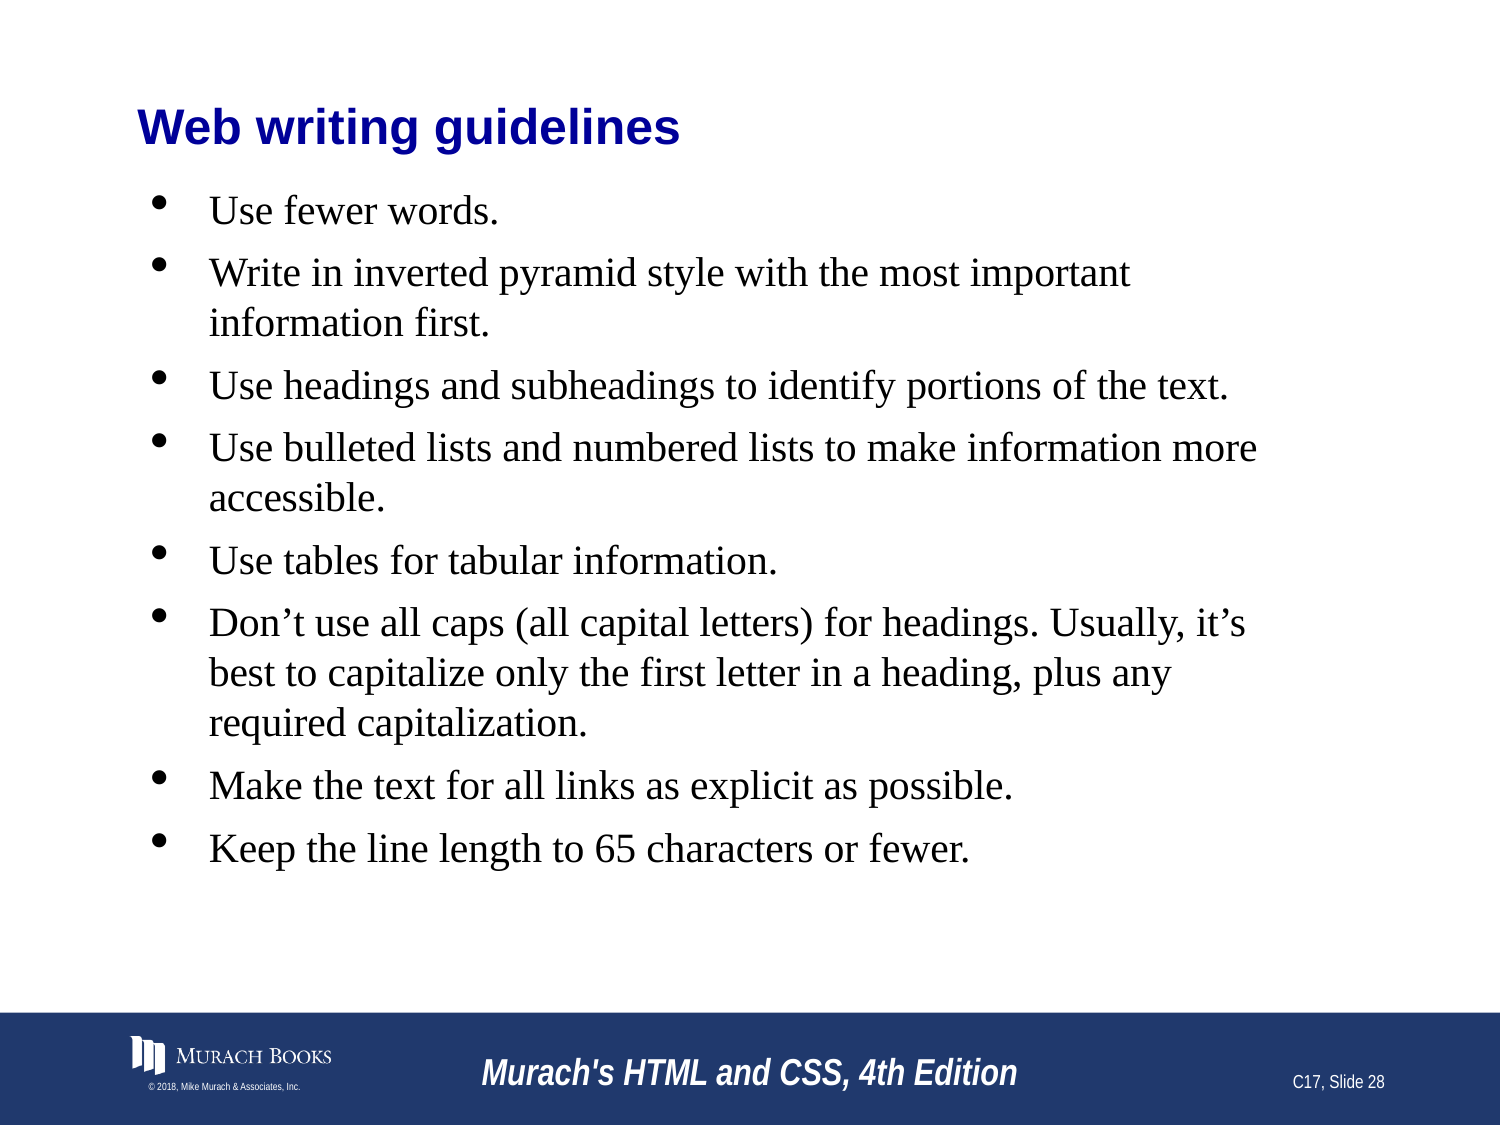

# Web writing guidelines
Use fewer words.
Write in inverted pyramid style with the most important information first.
Use headings and subheadings to identify portions of the text.
Use bulleted lists and numbered lists to make information more accessible.
Use tables for tabular information.
Don’t use all caps (all capital letters) for headings. Usually, it’s best to capitalize only the first letter in a heading, plus any required capitalization.
Make the text for all links as explicit as possible.
Keep the line length to 65 characters or fewer.

© 2018, Mike Murach & Associates, Inc.
Murach's HTML and CSS, 4th Edition

C17, Slide 28